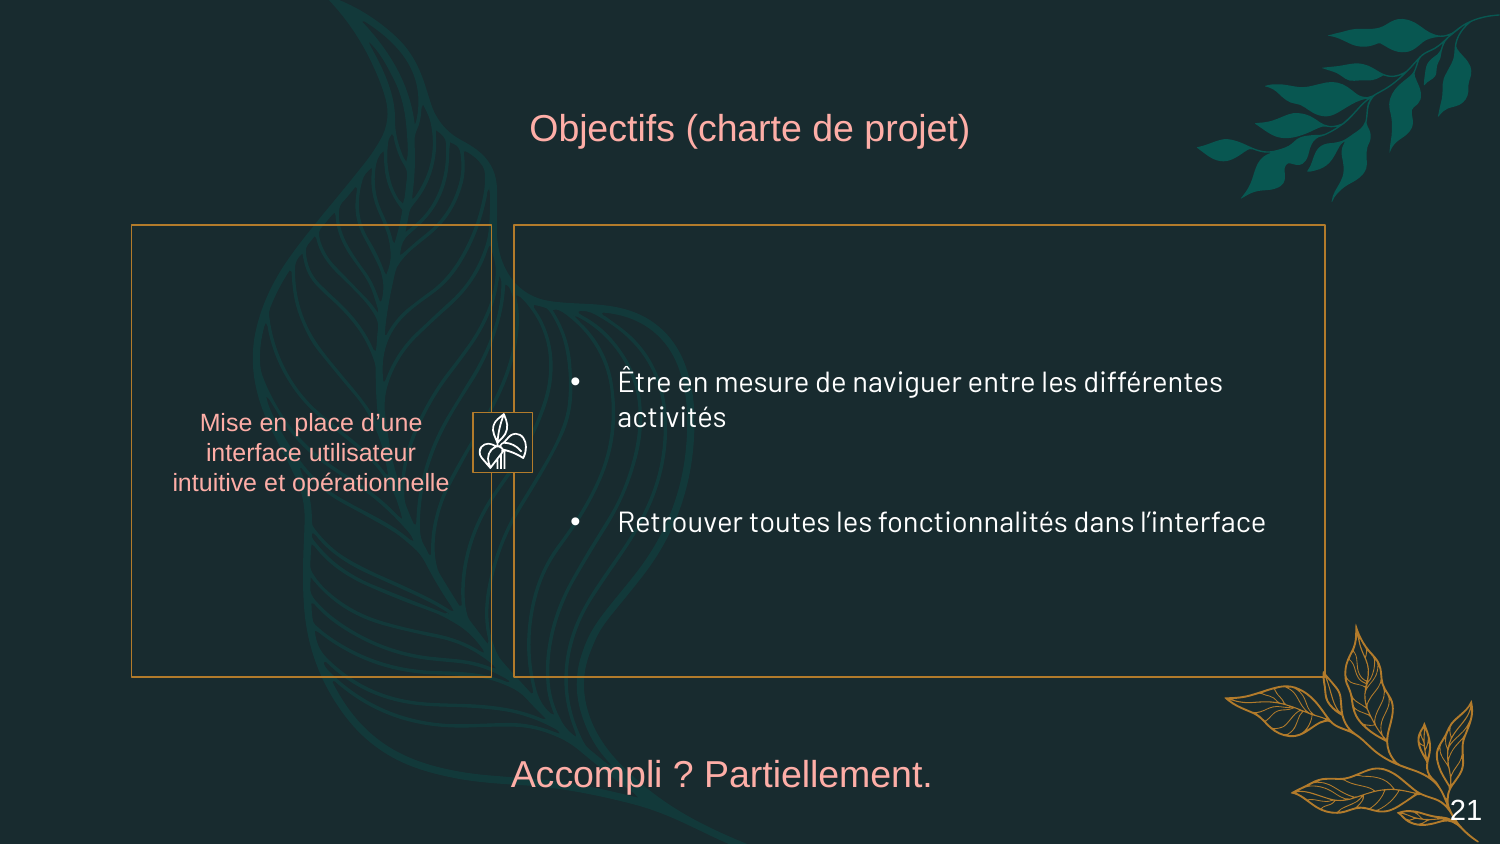

Objectifs (charte de projet)

# Mise en place d’une interface utilisateur intuitive et opérationnelle
Être en mesure de naviguer entre les différentes activités

Retrouver toutes les fonctionnalités dans l’interface

Accompli ? Partiellement.
21